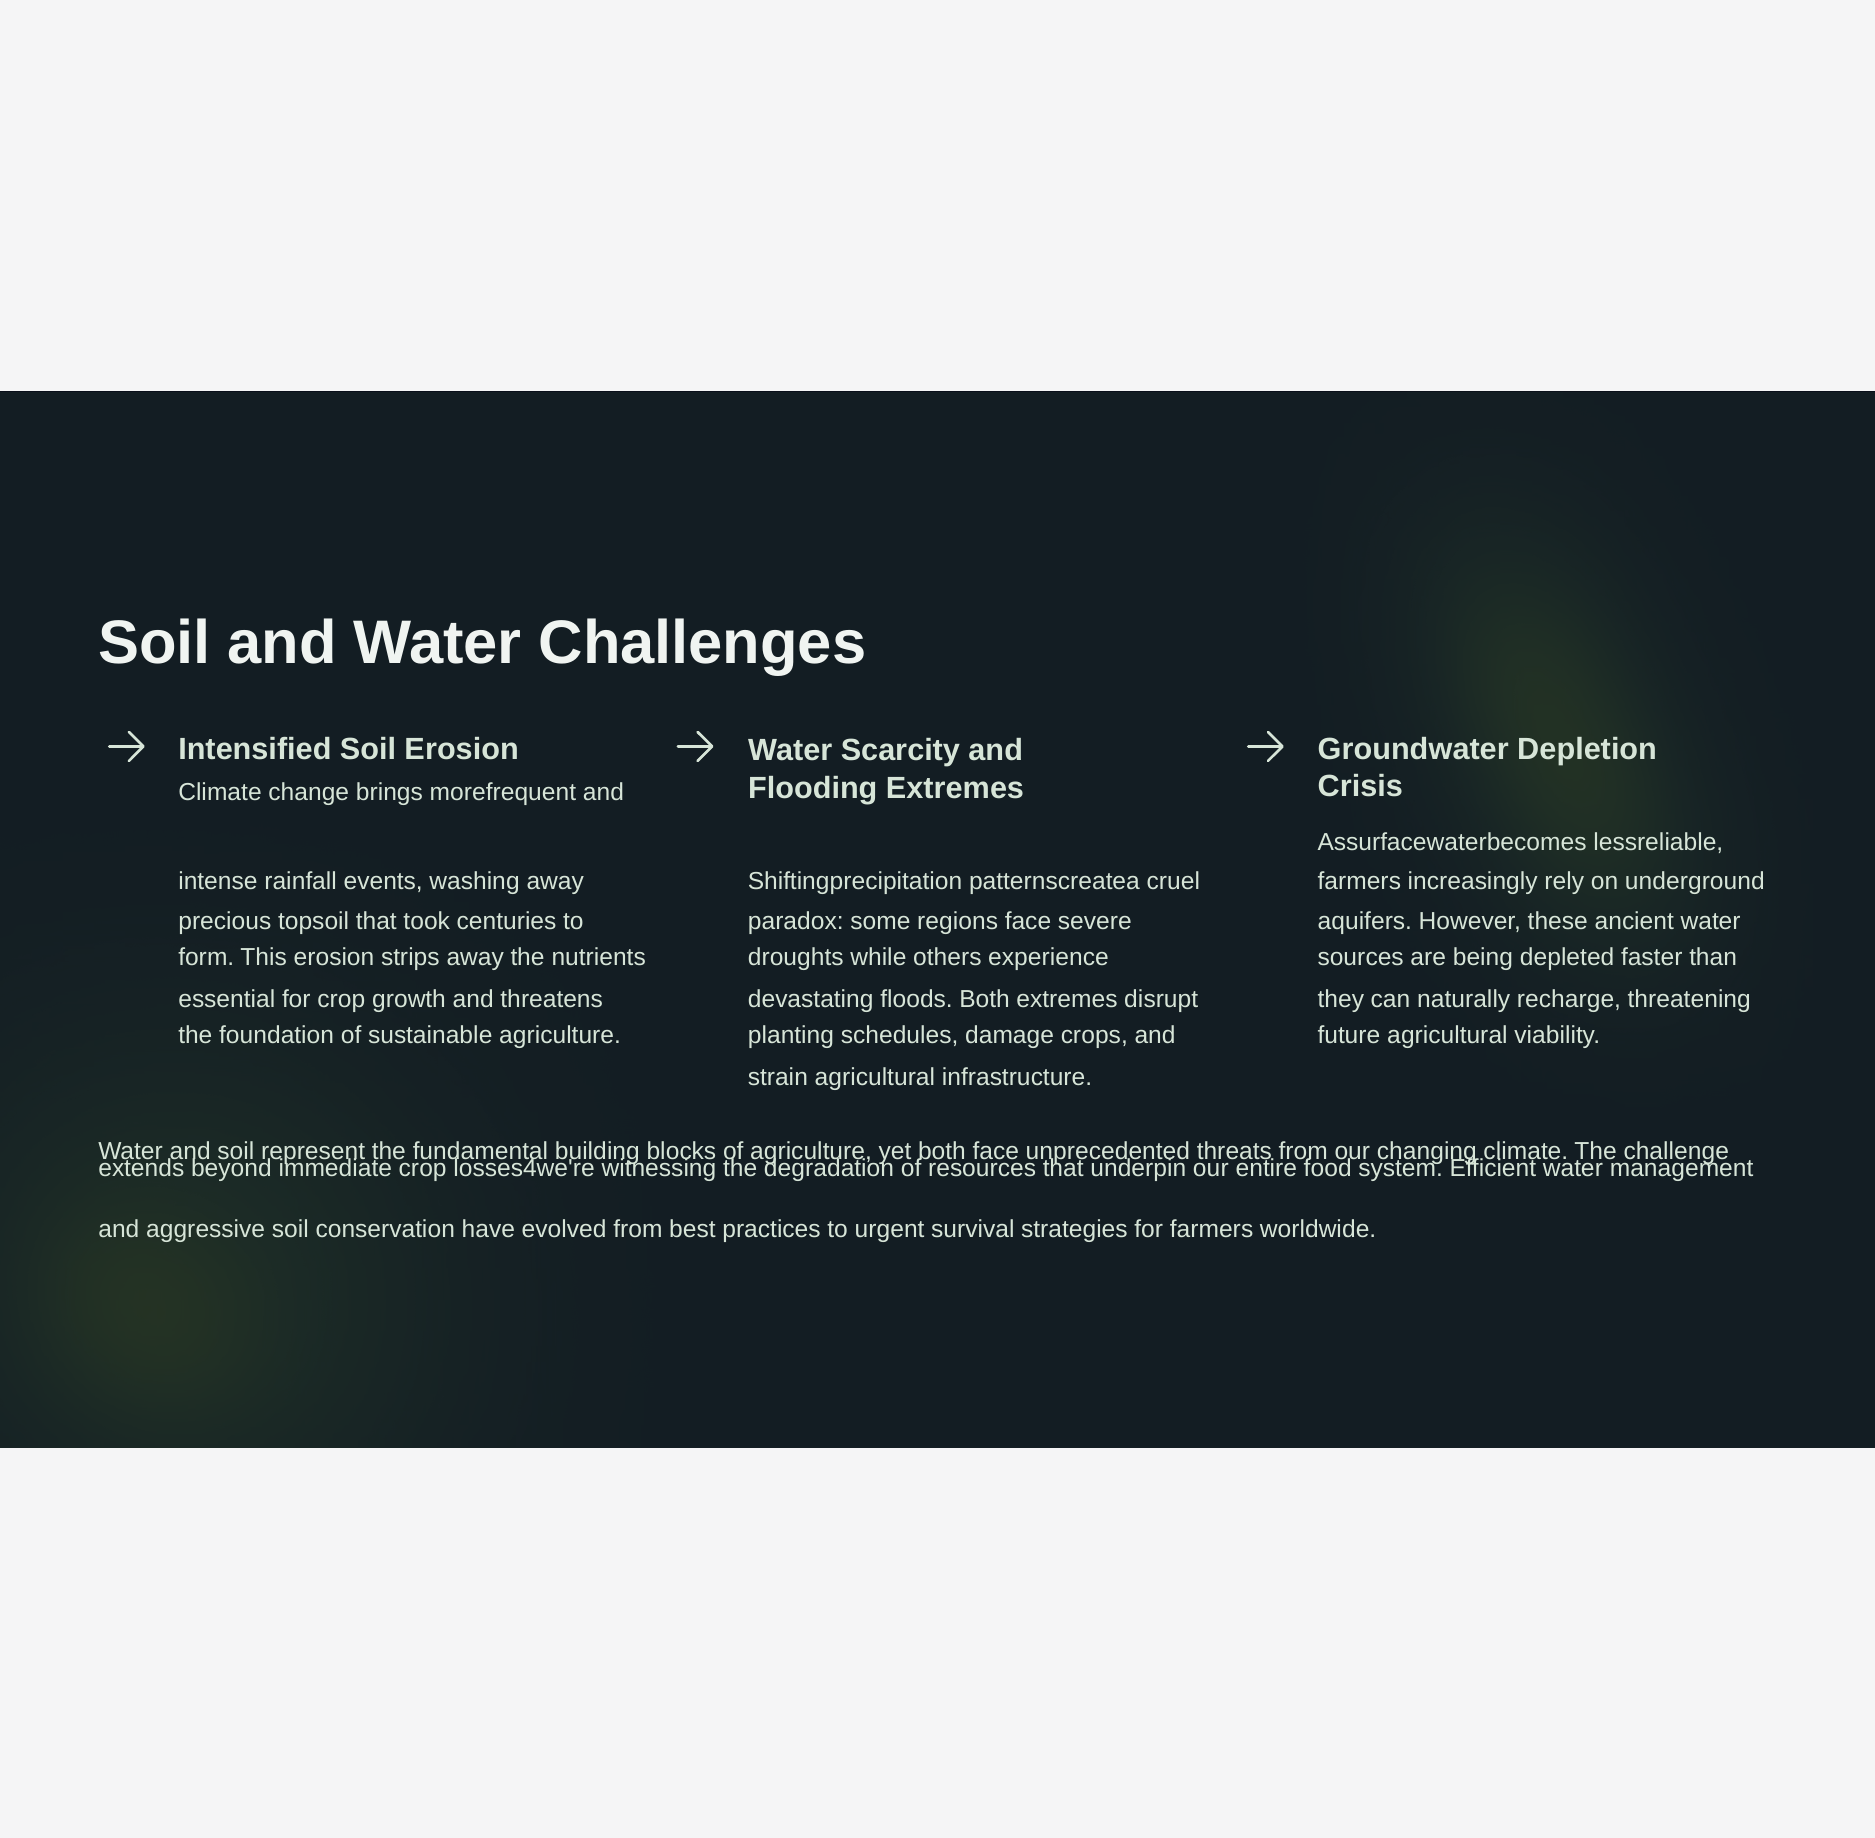

Soil and Water Challenges

Intensified Soil Erosion
Climate change brings morefrequent and
Water Scarcity and Flooding Extremes
Groundwater Depletion Crisis

Assurfacewaterbecomes lessreliable,

intense rainfall events, washing away precious topsoil that took centuries to
form. This erosion strips away the nutrients
essential for crop growth and threatens
the foundation of sustainable agriculture.
Shiftingprecipitation patternscreatea cruel paradox: some regions face severe
droughts while others experience
devastating floods. Both extremes disrupt
planting schedules, damage crops, and
strain agricultural infrastructure.
farmers increasingly rely on underground aquifers. However, these ancient water
sources are being depleted faster than
they can naturally recharge, threatening
future agricultural viability.
Water and soil represent the fundamental building blocks of agriculture, yet both face unprecedented threats from our changing climate. The challenge
extends beyond immediate crop losses4we're witnessing the degradation of resources that underpin our entire food system. Efficient water management
and aggressive soil conservation have evolved from best practices to urgent survival strategies for farmers worldwide.